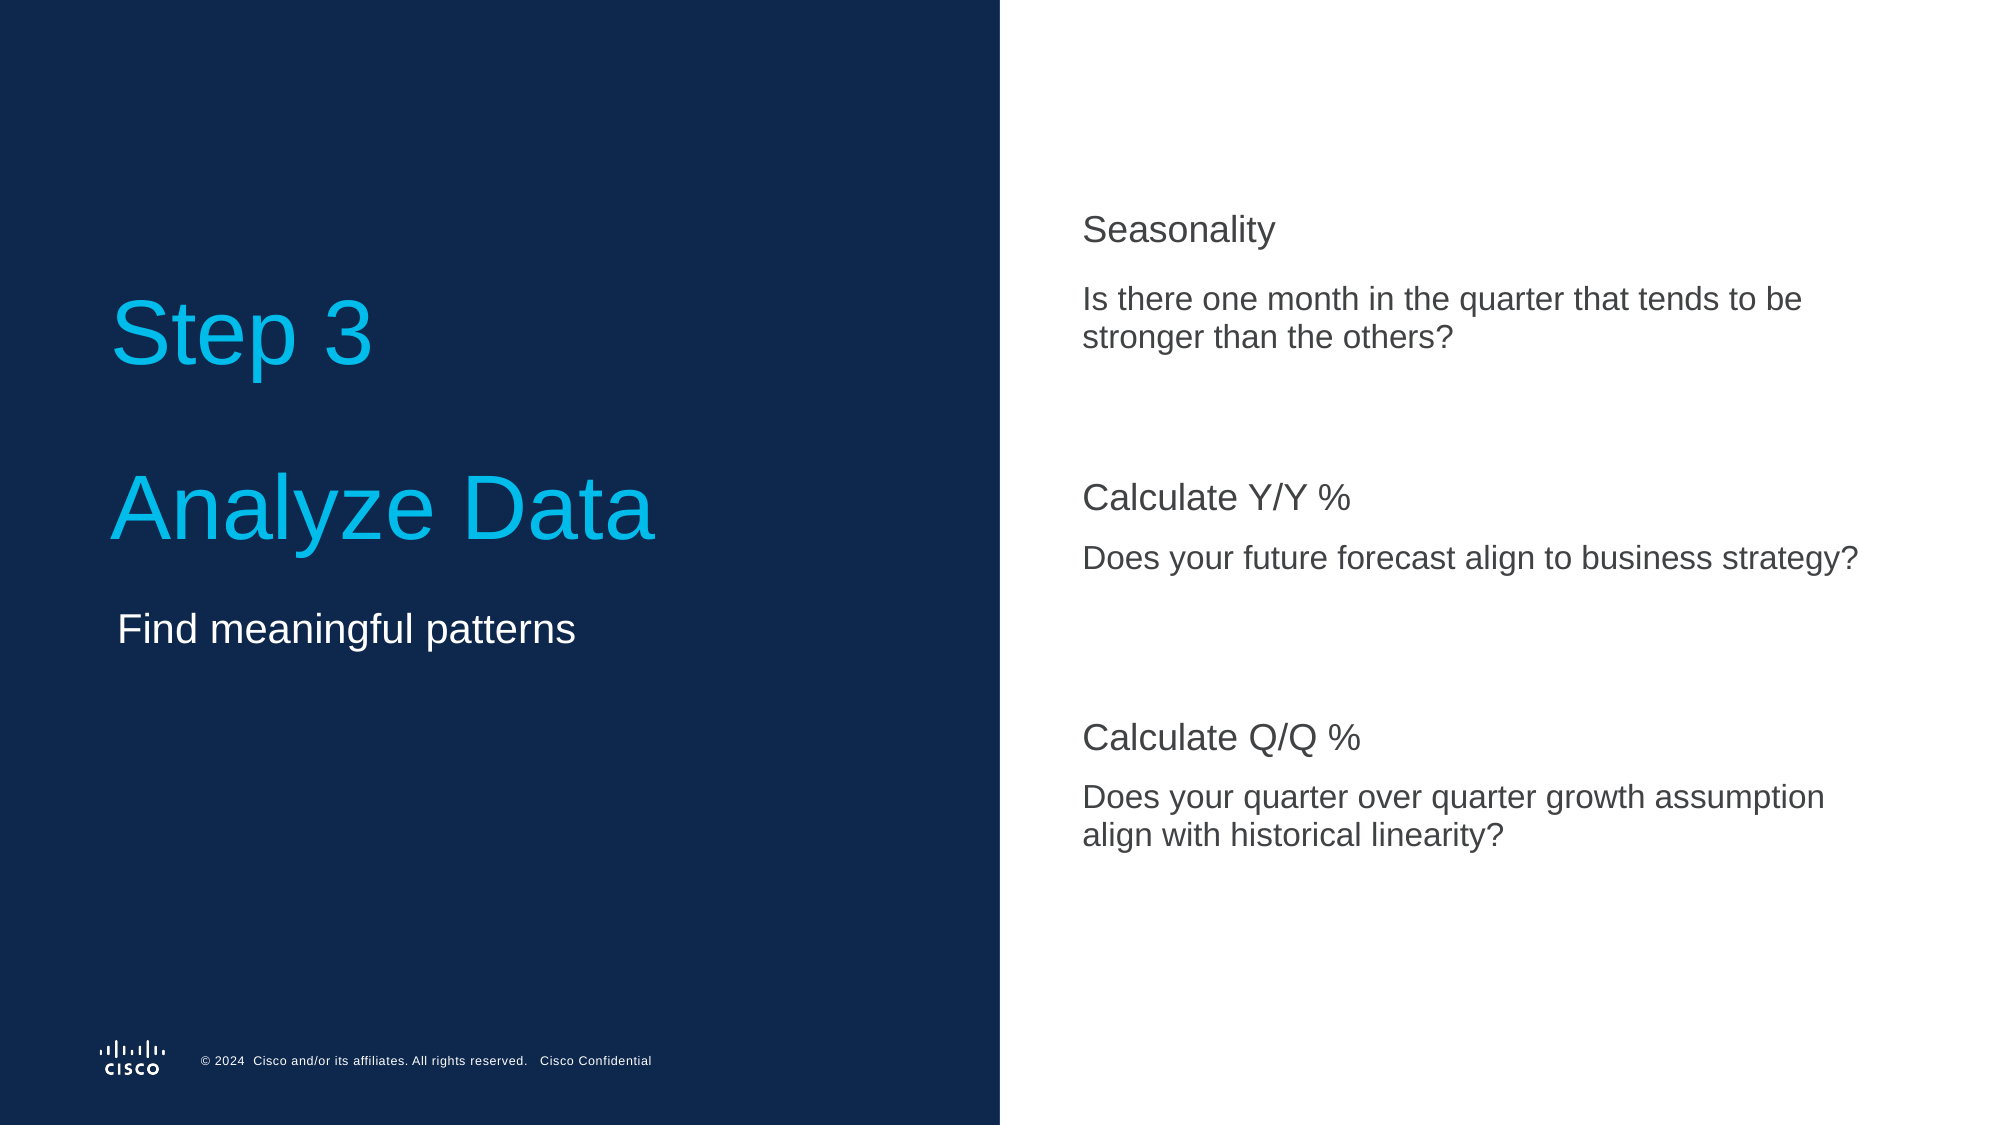

Seasonality
Is there one month in the quarter that tends to be stronger than the others?

# Step 3 Analyze Data
Calculate Y/Y %
Does your future forecast align to business strategy?

Find meaningful patterns
Calculate Q/Q %
Does your quarter over quarter growth assumption align with historical linearity?